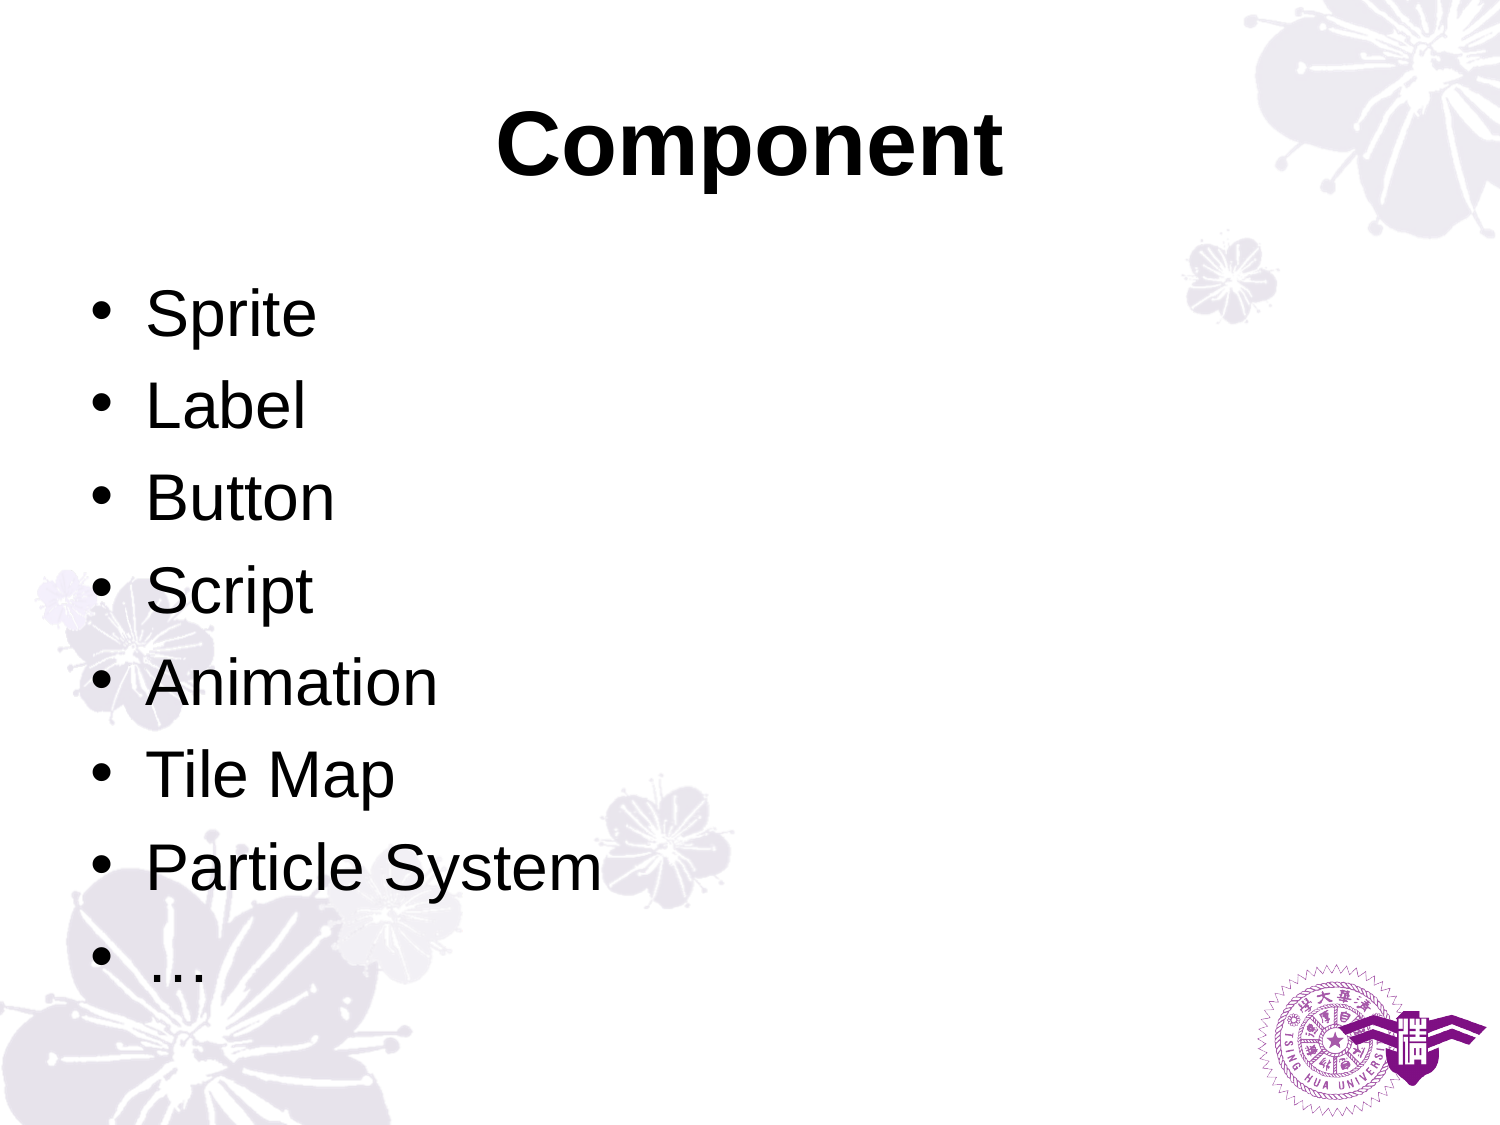

# Component
Sprite
Label
Button
Script
Animation
Tile Map
Particle System
…